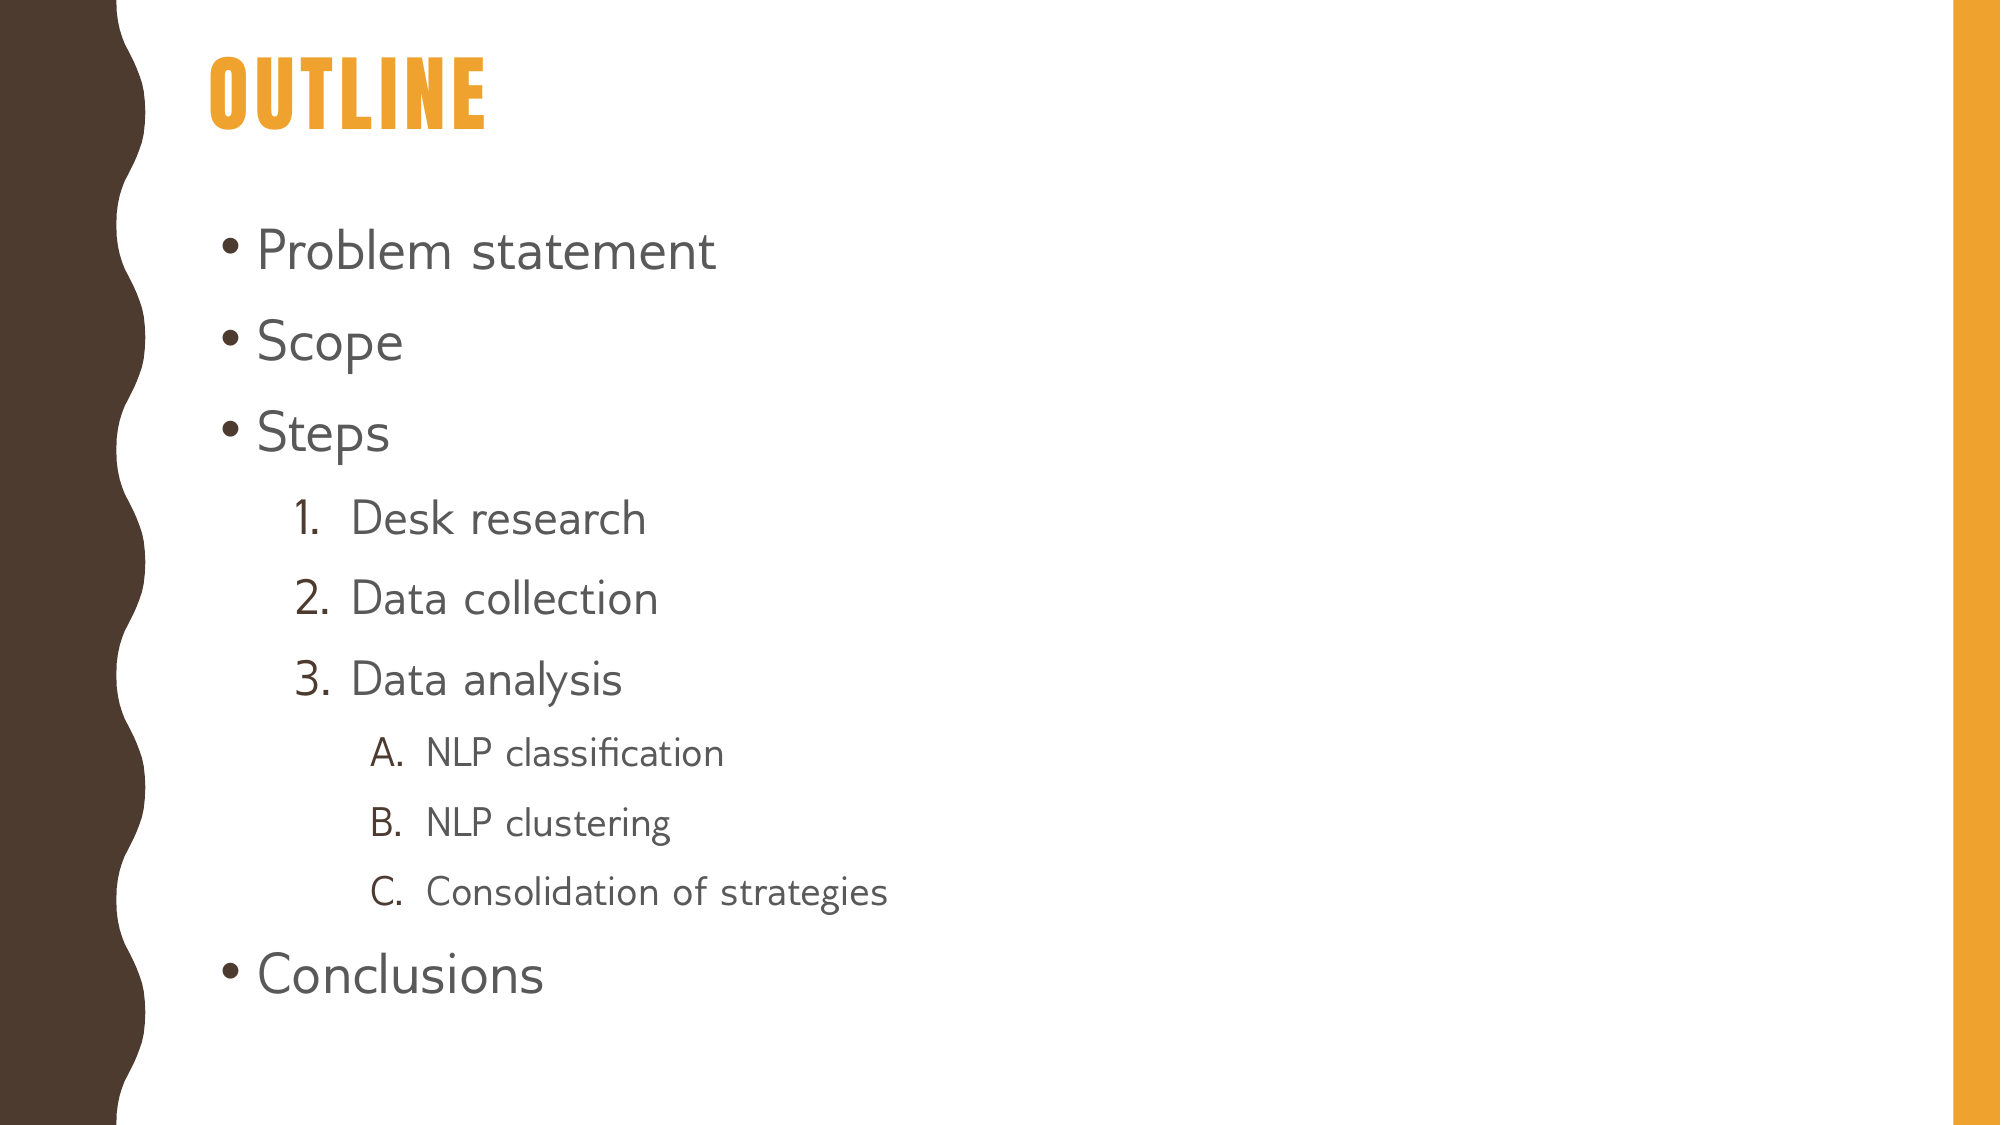

# Outline
Problem statement
Scope
Steps
Desk research
Data collection
Data analysis
NLP classification
NLP clustering
Consolidation of strategies
Conclusions